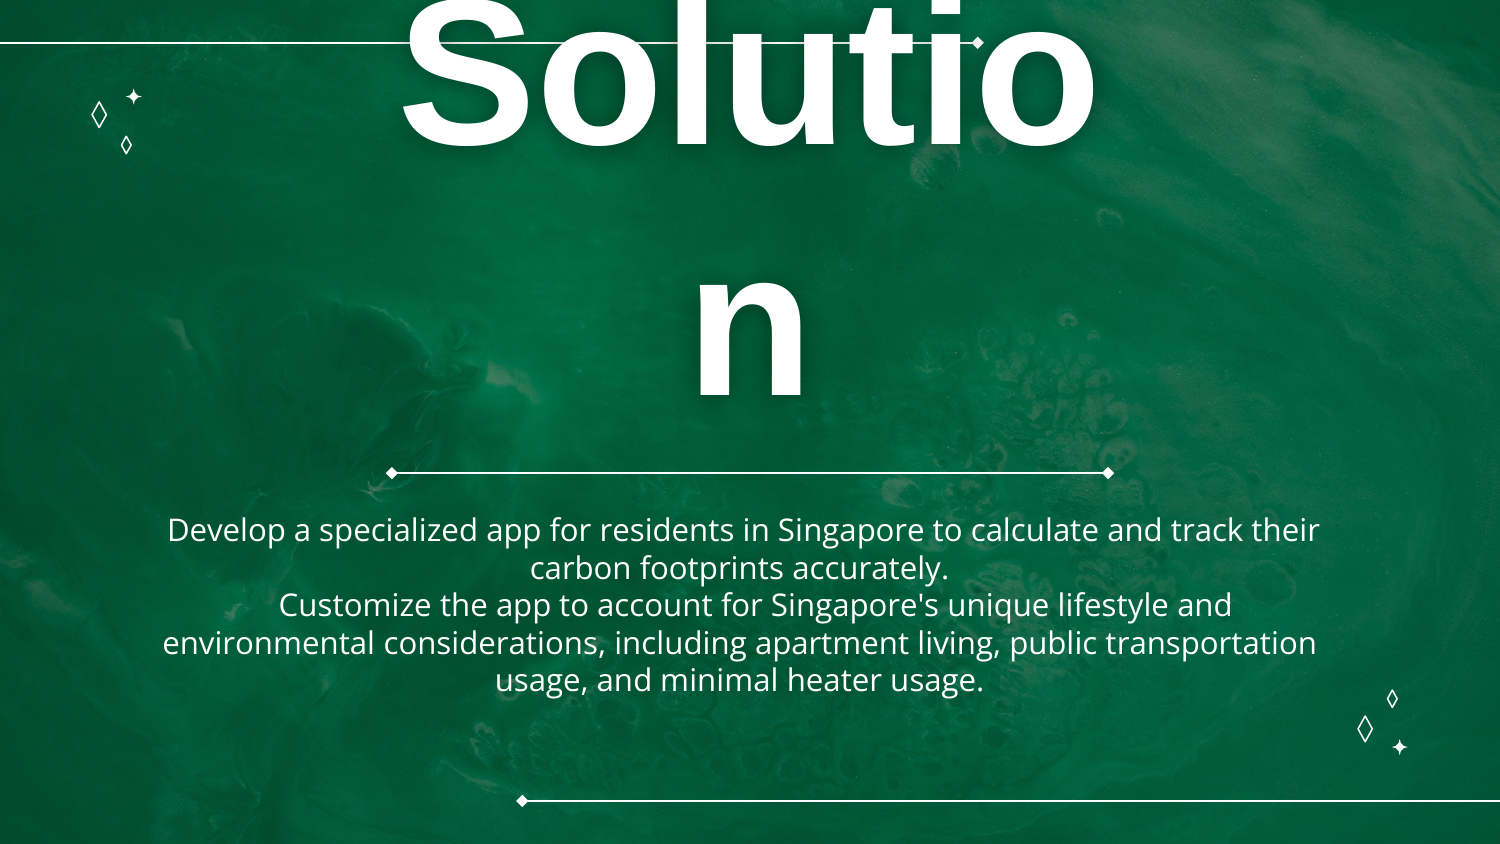

# Solution
 Develop a specialized app for residents in Singapore to calculate and track their carbon footprints accurately.
    Customize the app to account for Singapore's unique lifestyle and environmental considerations, including apartment living, public transportation usage, and minimal heater usage.